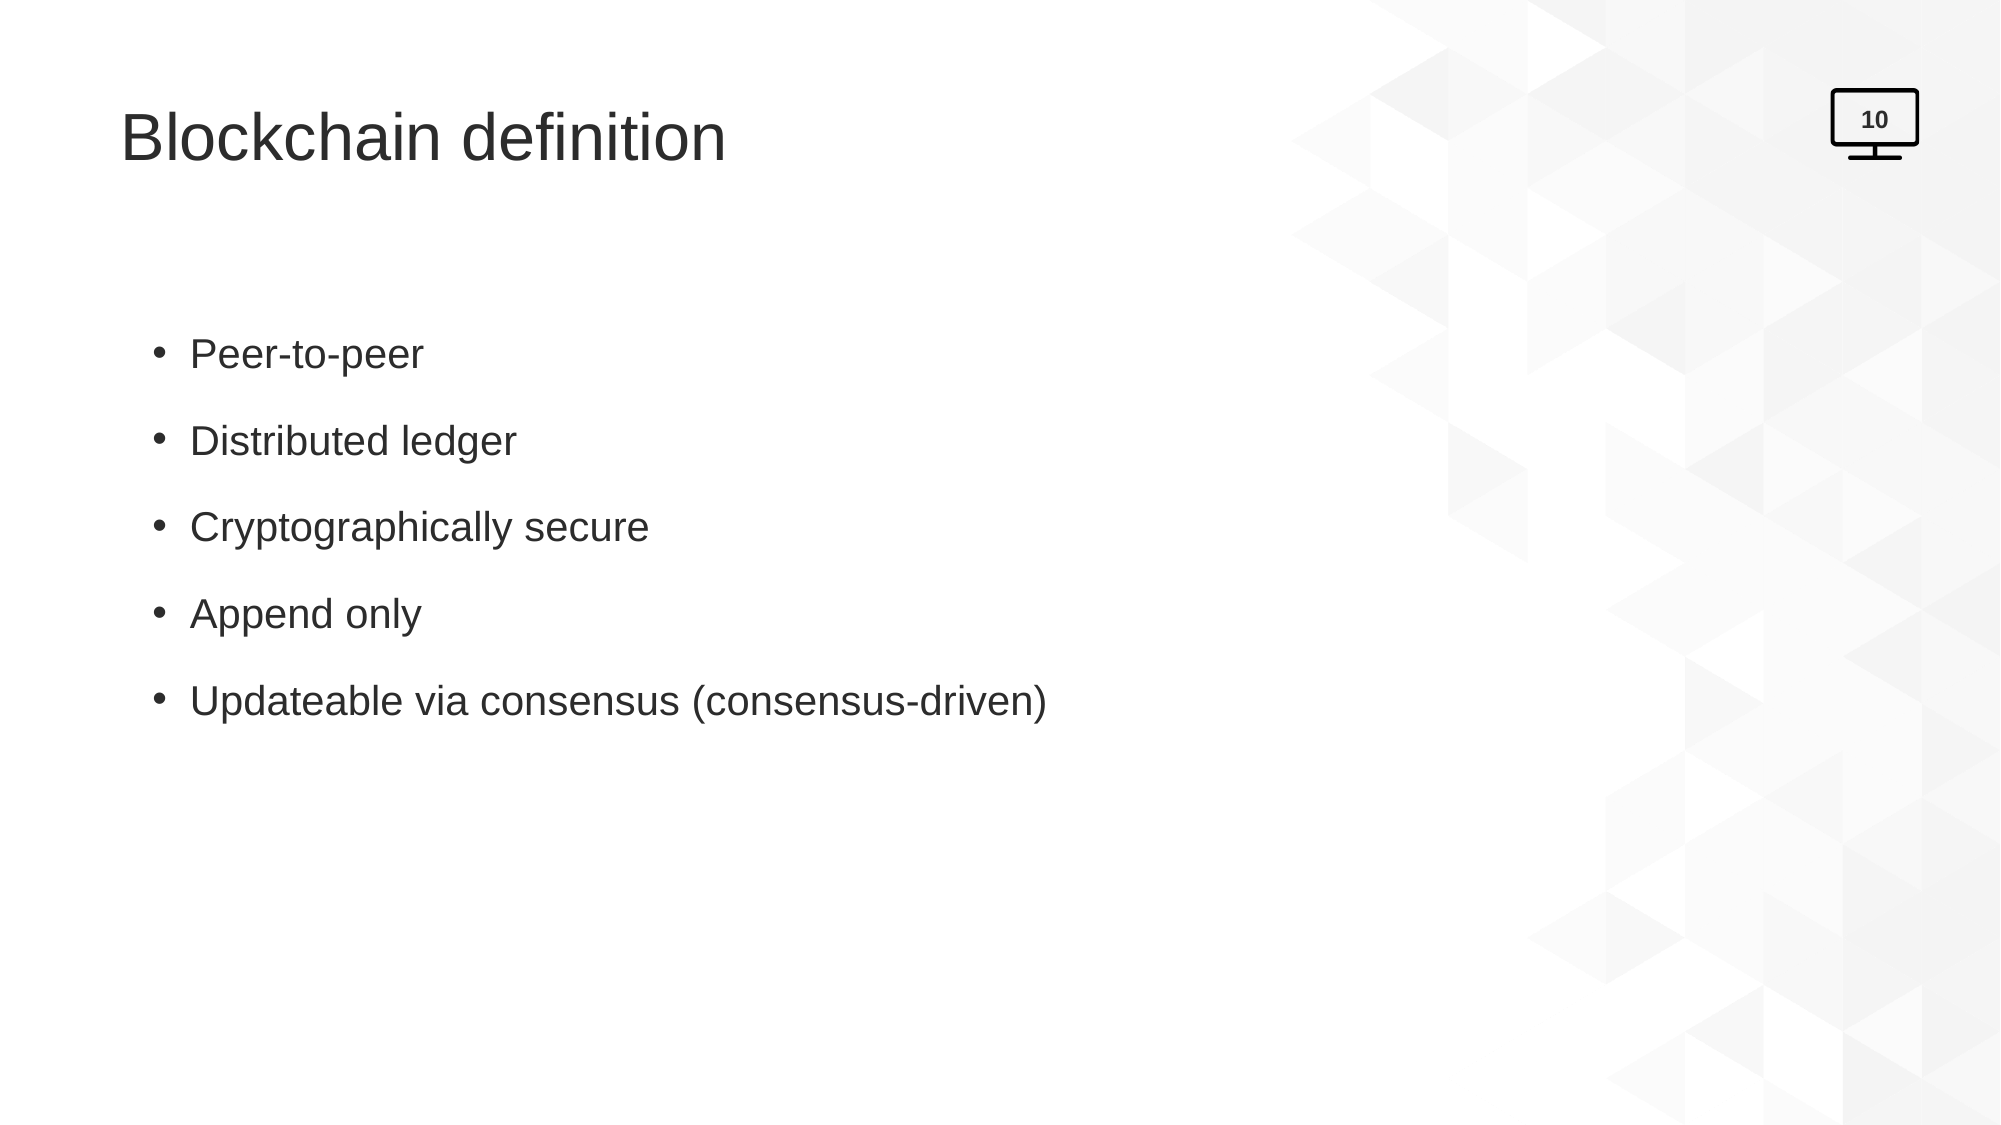

# Blockchain definition
10
Peer-to-peer
Distributed ledger
Cryptographically secure
Append only
Updateable via consensus (consensus-driven)